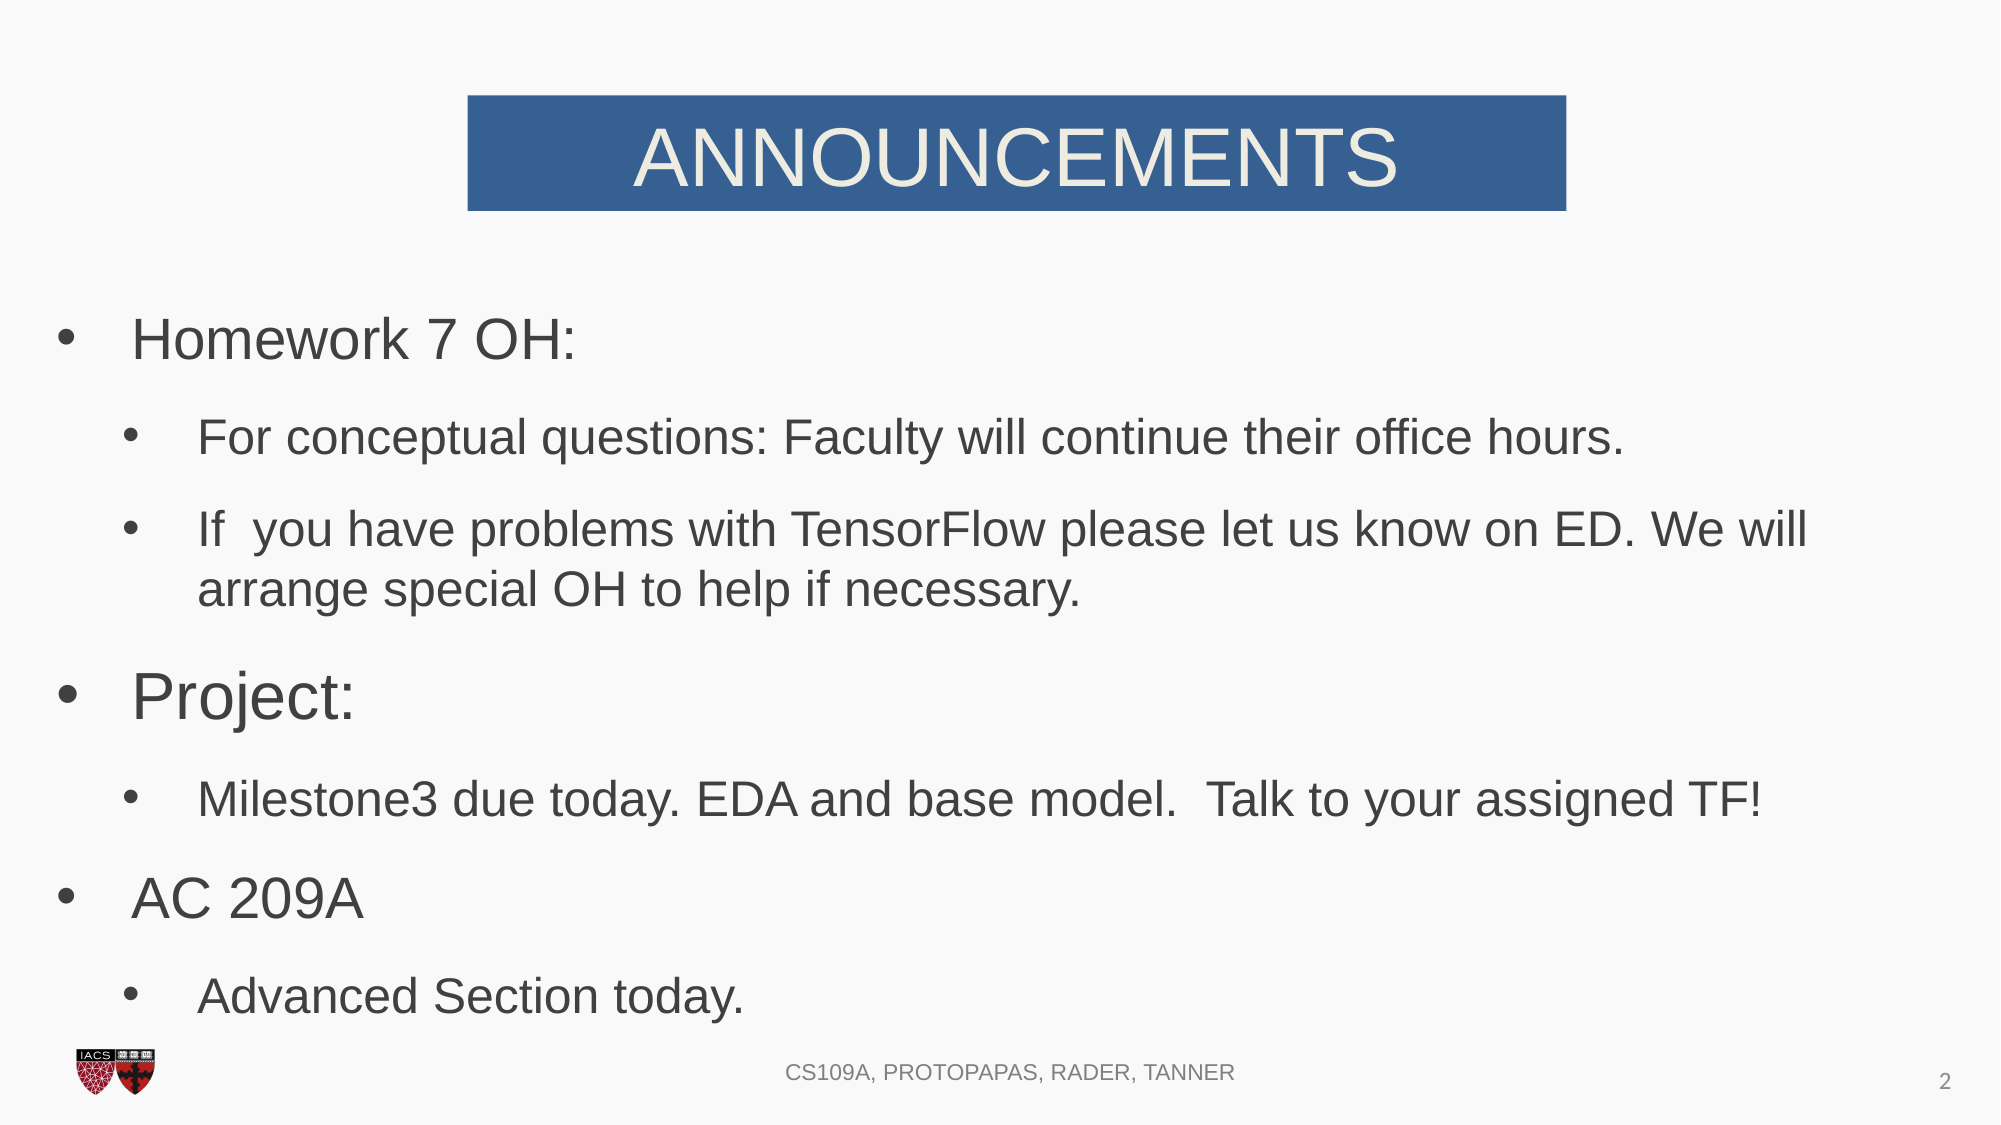

ANNOUNCEMENTS
Homework 7 OH:
For conceptual questions: Faculty will continue their office hours.
If  you have problems with TensorFlow please let us know on ED. We will arrange special OH to help if necessary.
Project:
Milestone3 due today. EDA and base model.  Talk to your assigned TF!
AC 209A
Advanced Section today.
2